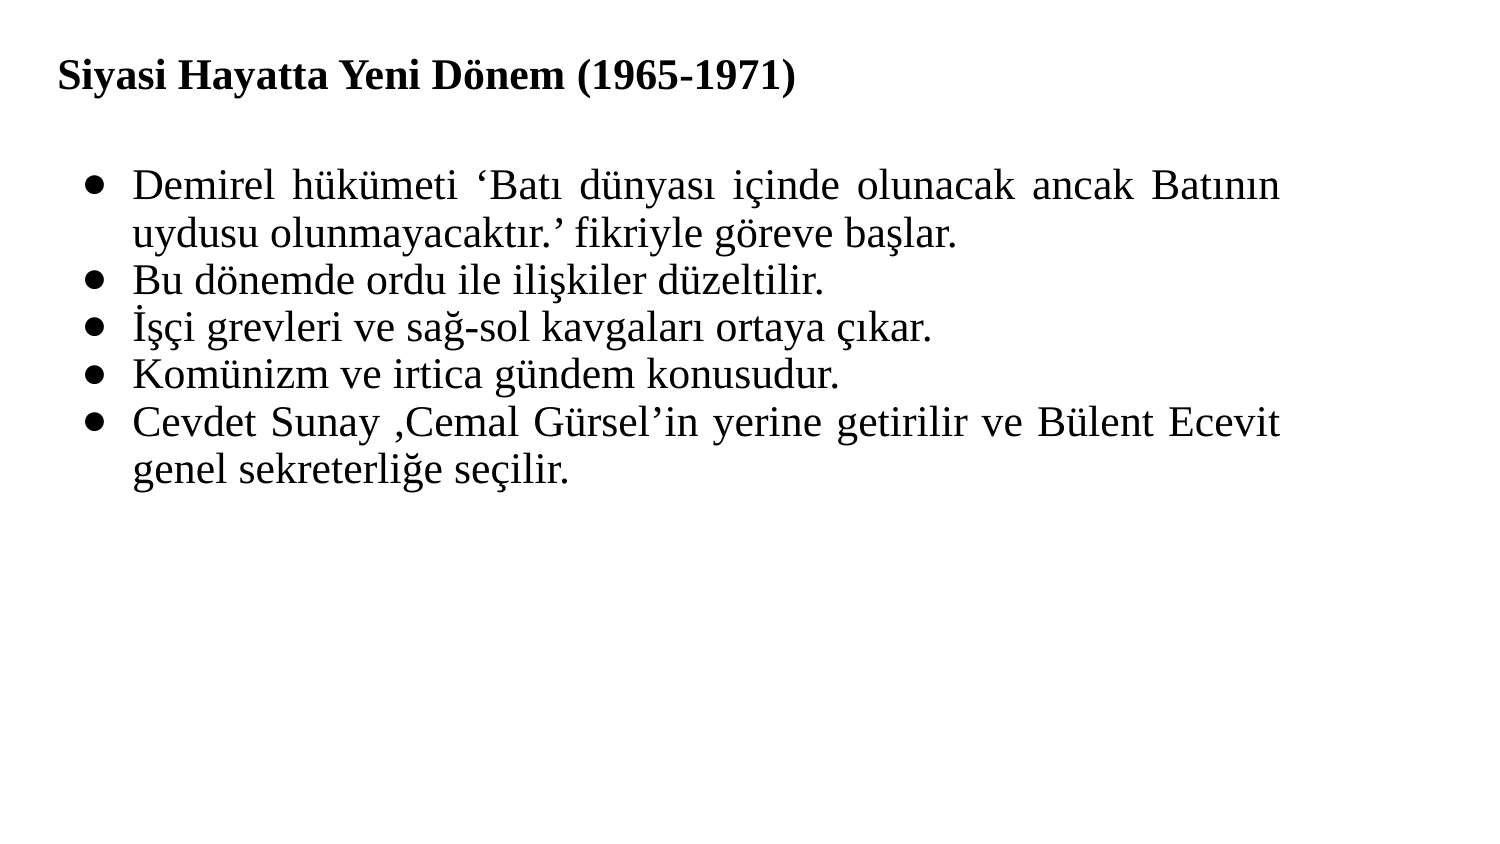

# Siyasi Hayatta Yeni Dönem (1965-1971)
Demirel hükümeti ‘Batı dünyası içinde olunacak ancak Batının uydusu olunmayacaktır.’ fikriyle göreve başlar.
Bu dönemde ordu ile ilişkiler düzeltilir.
İşçi grevleri ve sağ-sol kavgaları ortaya çıkar.
Komünizm ve irtica gündem konusudur.
Cevdet Sunay ,Cemal Gürsel’in yerine getirilir ve Bülent Ecevit genel sekreterliğe seçilir.